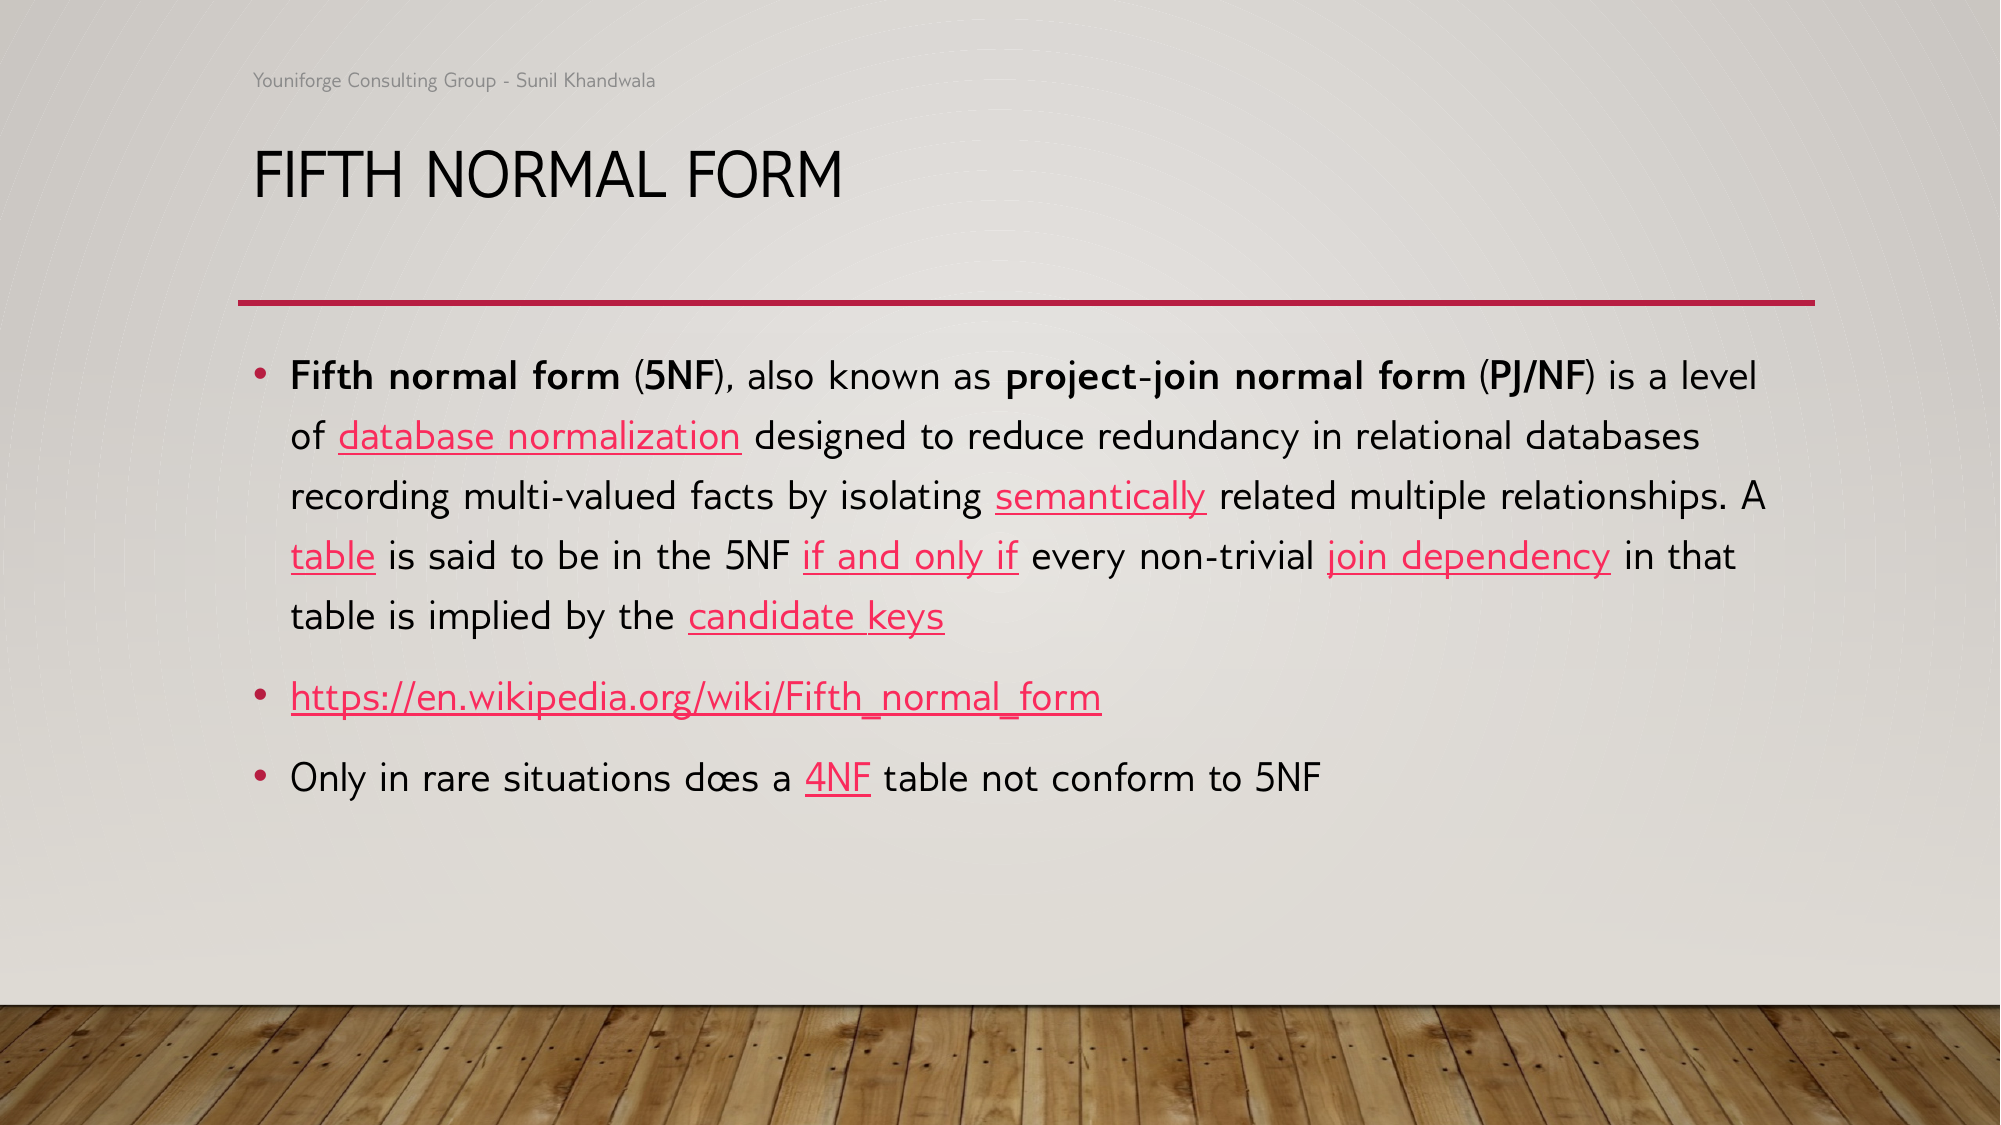

Youniforge Consulting Group - Sunil Khandwala
# Fifth normal form
Fifth normal form (5NF), also known as project-join normal form (PJ/NF) is a level of database normalization designed to reduce redundancy in relational databases recording multi-valued facts by isolating semantically related multiple relationships. A table is said to be in the 5NF if and only if every non-trivial join dependency in that table is implied by the candidate keys
https://en.wikipedia.org/wiki/Fifth_normal_form
Only in rare situations does a 4NF table not conform to 5NF